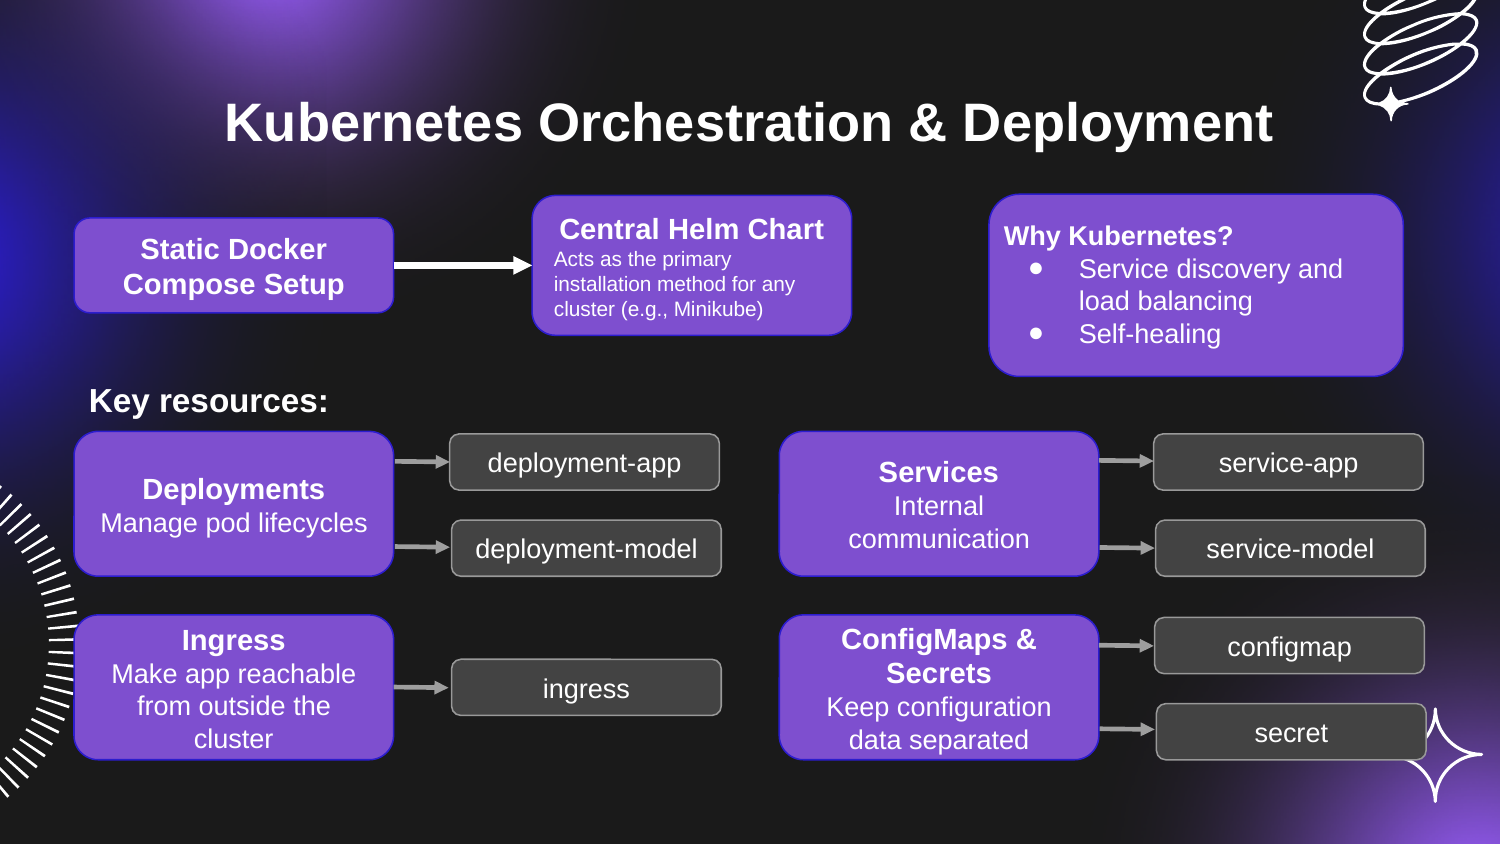

# Kubernetes Orchestration & Deployment

Central Helm Chart
Acts as the primary installation method for any cluster (e.g., Minikube)
Why Kubernetes?
Service discovery and load balancing
Self-healing
Static Docker Compose Setup
Key resources:
Deployments
Manage pod lifecycles
Services
Internal communication
service-app
deployment-app
service-model
deployment-model
Ingress
Make app reachable from outside the cluster
ConfigMaps & Secrets
Keep configuration data separated
configmap
ingress
secret